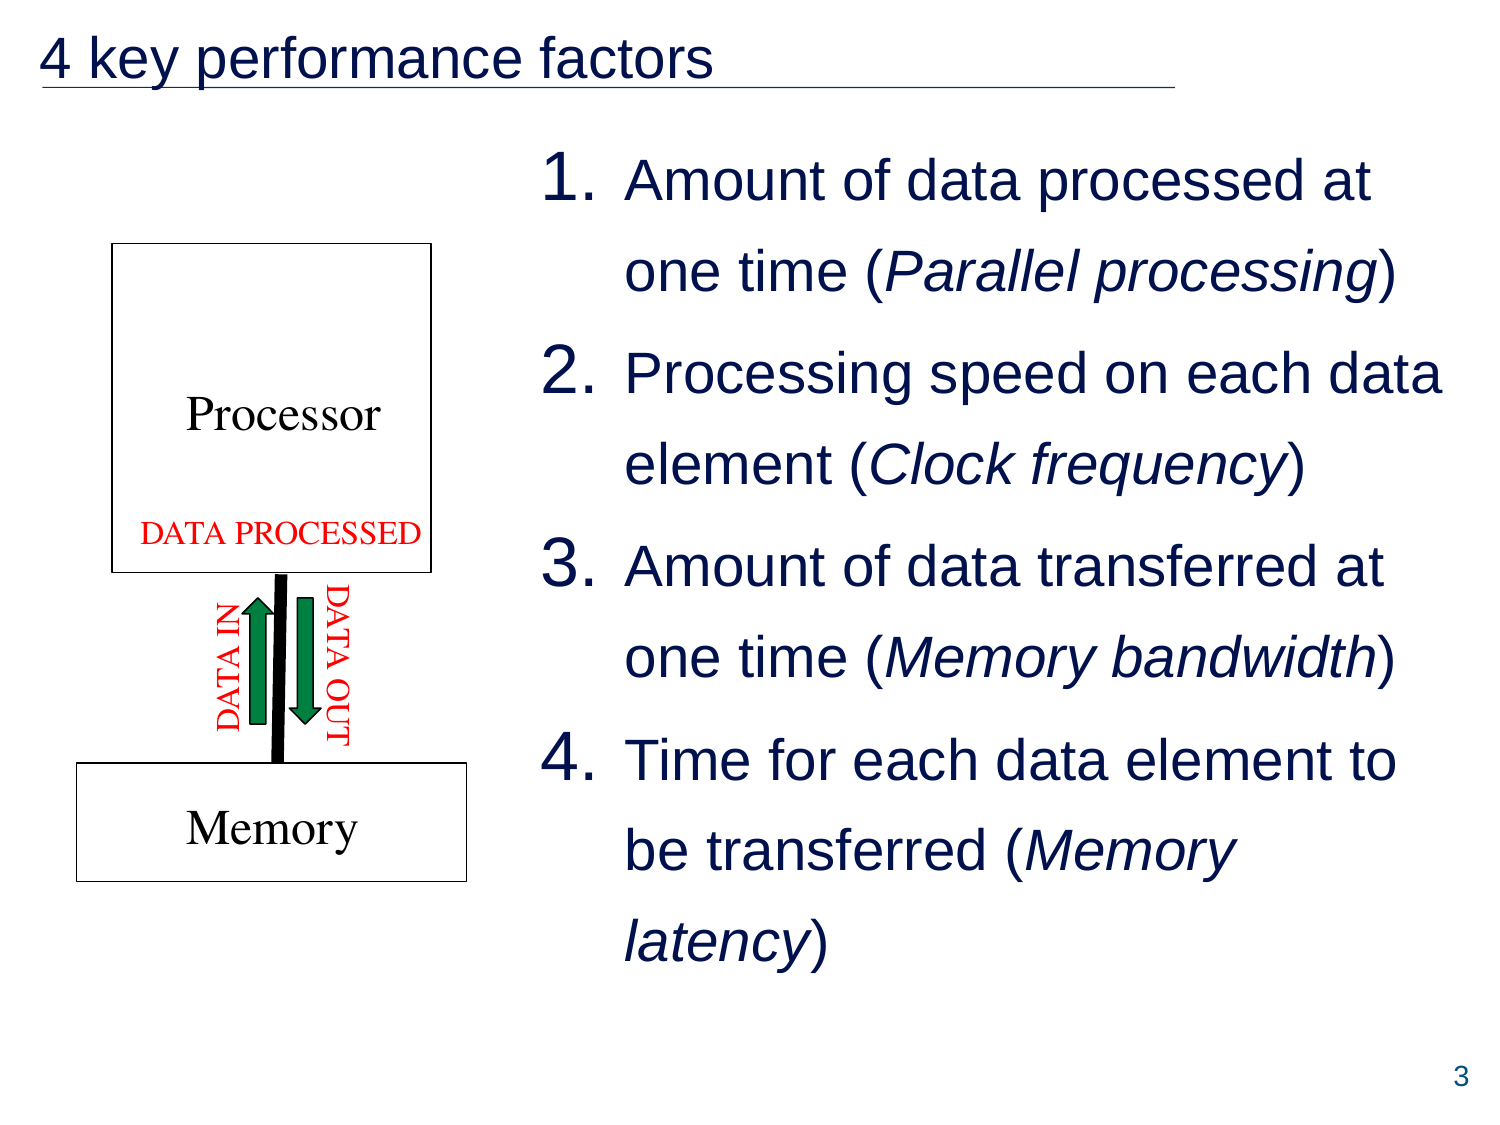

# 4 key performance factors
Amount of data processed at one time (Parallel processing)
Processing speed on each data element (Clock frequency)
Amount of data transferred at one time (Memory bandwidth)
Time for each data element to be transferred (Memory latency)

Processor
DATA PROCESSED
DATA OUT
DATA IN

Memory
3